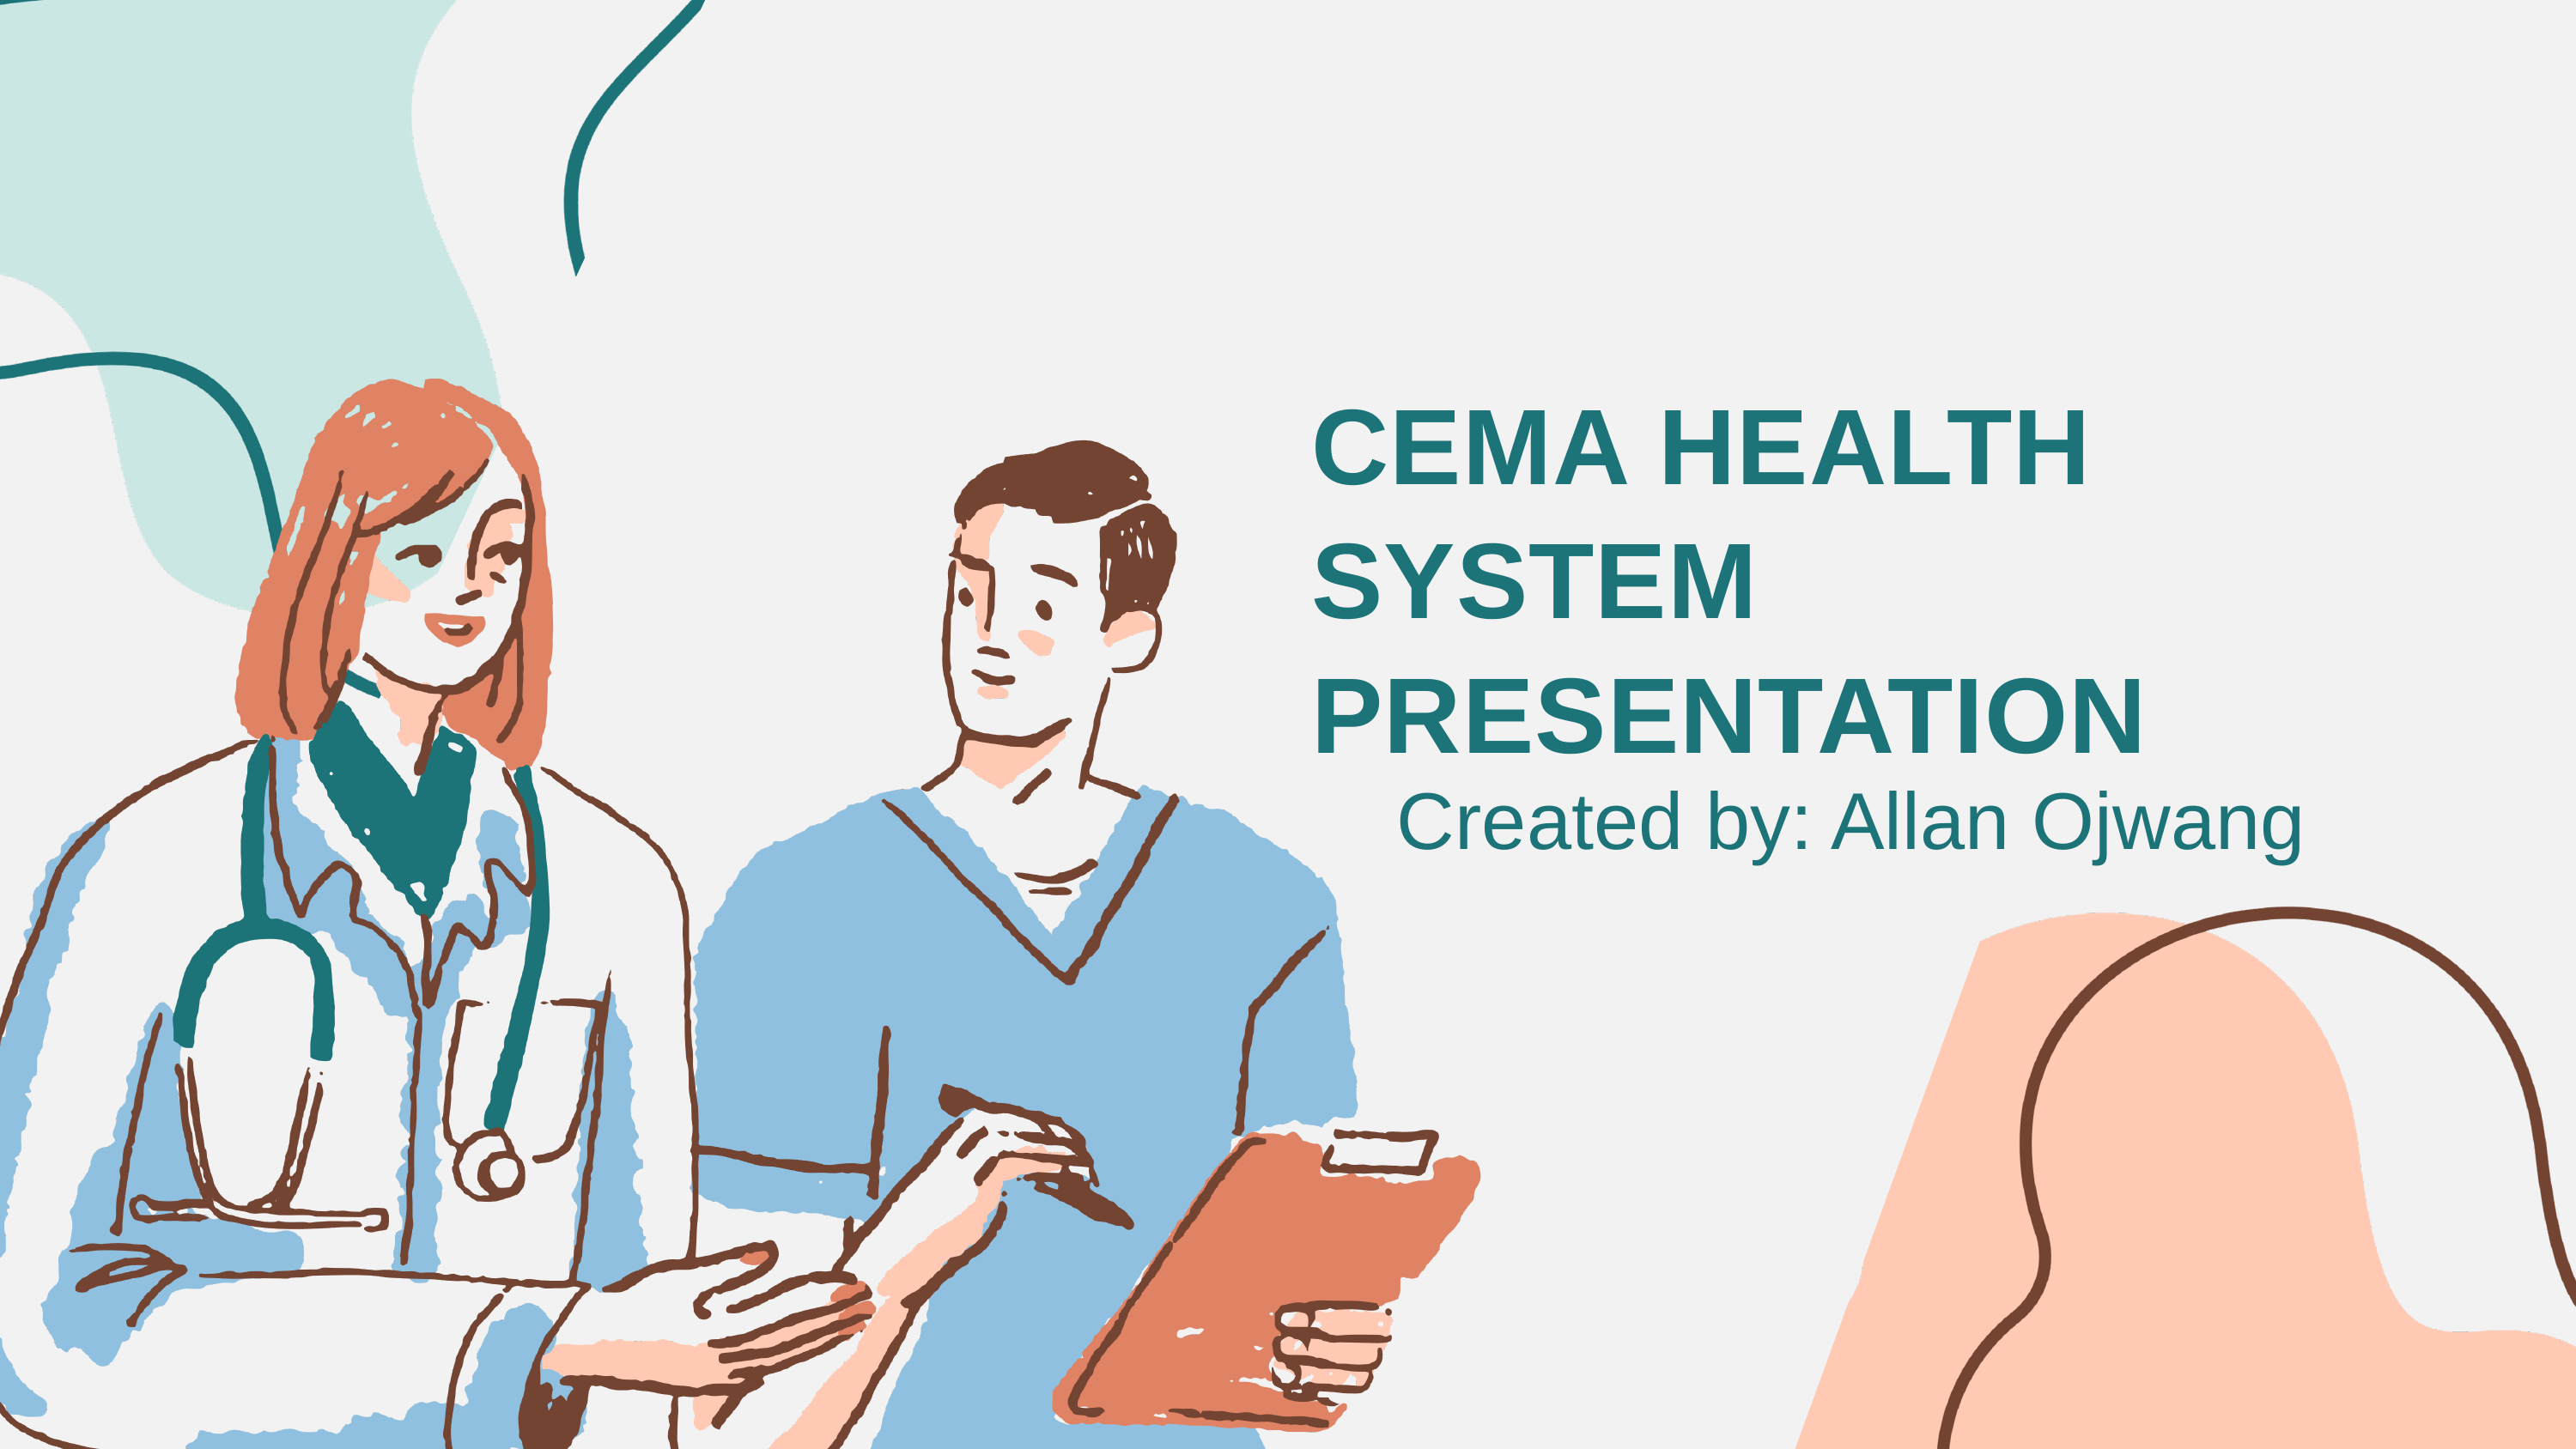

CEMA HEALTH SYSTEM PRESENTATION

Created by: Allan Ojwang